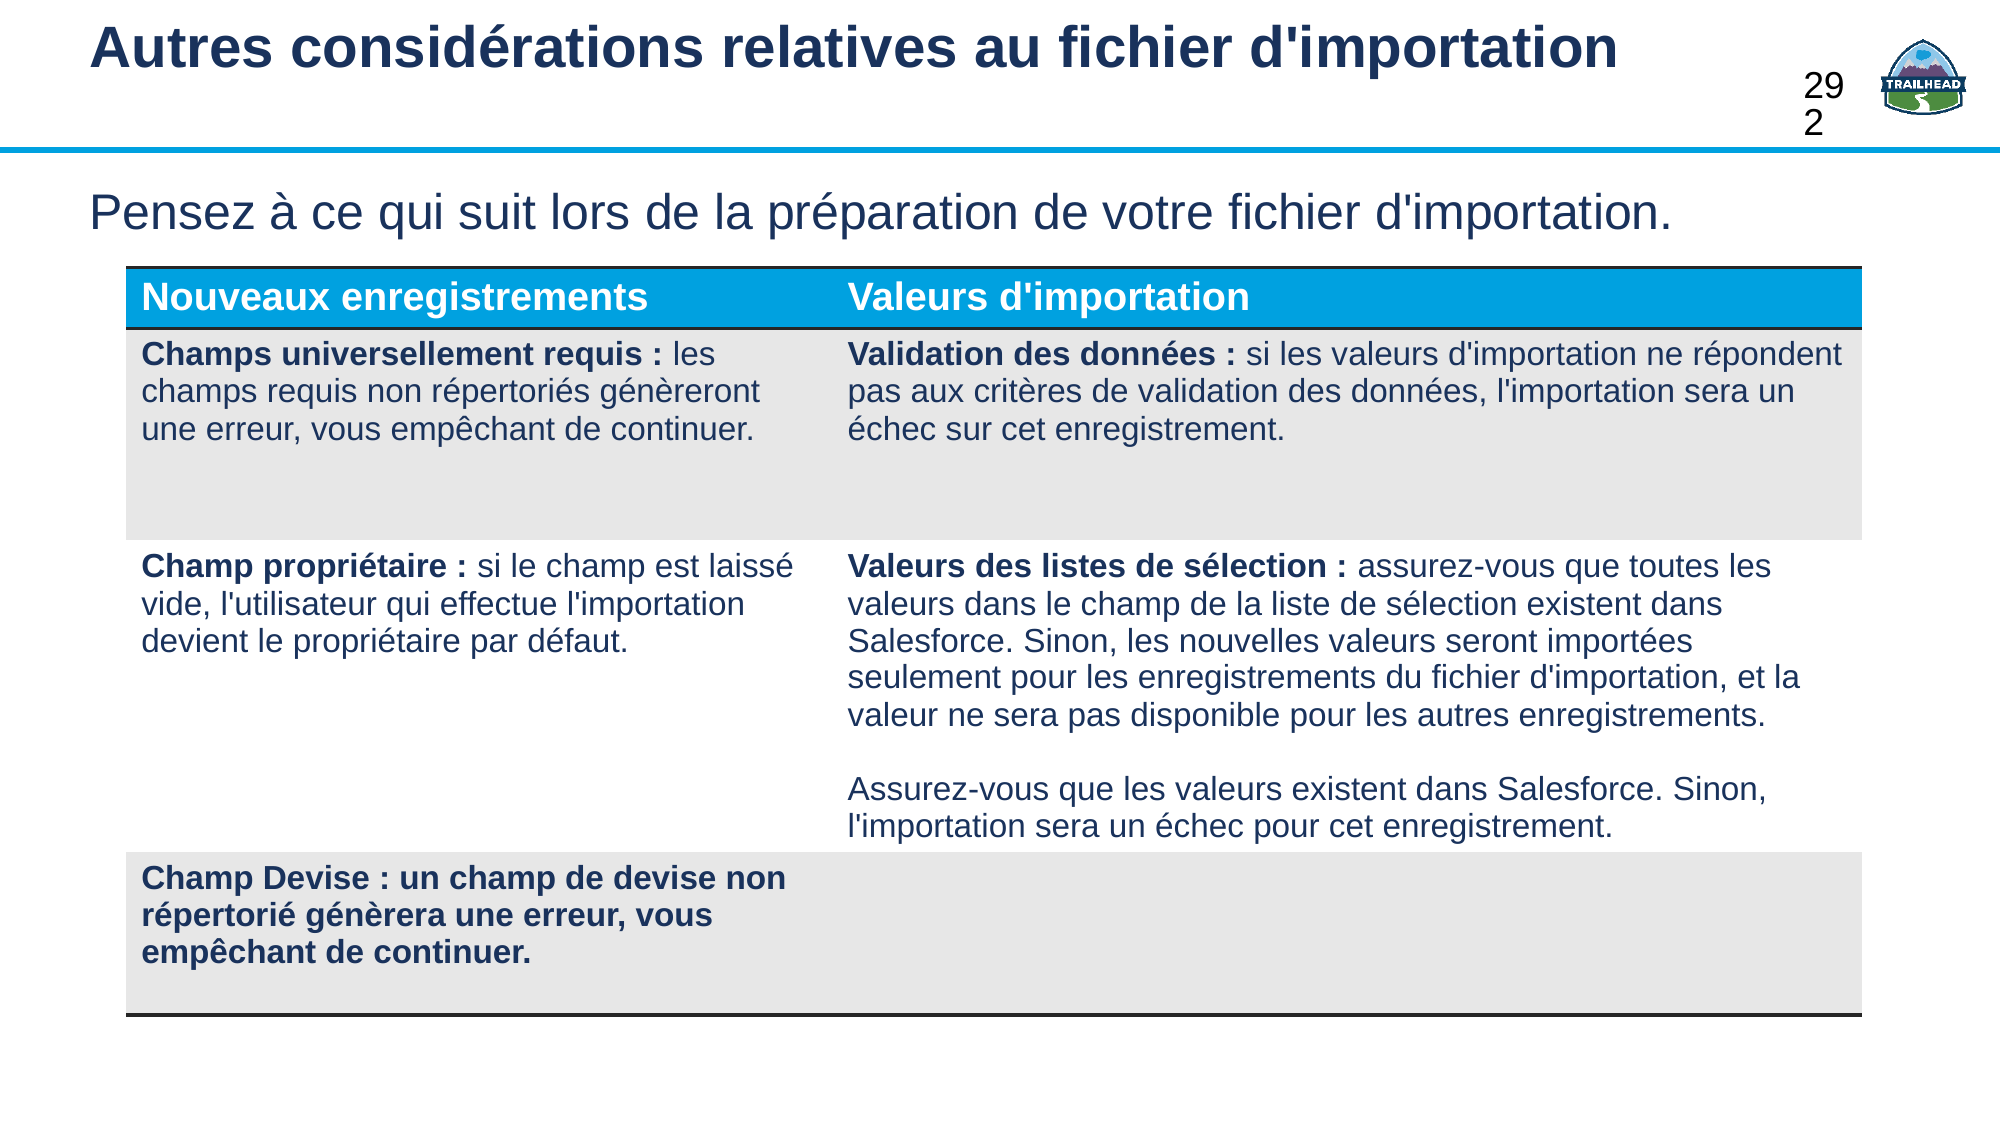

Autres considérations relatives au fichier d'importation
292
Pensez à ce qui suit lors de la préparation de votre fichier d'importation.

| Nouveaux enregistrements | Valeurs d'importation |
| --- | --- |
| Champs universellement requis : les champs requis non répertoriés génèreront une erreur, vous empêchant de continuer. | Validation des données : si les valeurs d'importation ne répondent pas aux critères de validation des données, l'importation sera un échec sur cet enregistrement. |
| Champ propriétaire : si le champ est laissé vide, l'utilisateur qui effectue l'importation devient le propriétaire par défaut. | Valeurs des listes de sélection : assurez-vous que toutes les valeurs dans le champ de la liste de sélection existent dans Salesforce. Sinon, les nouvelles valeurs seront importées seulement pour les enregistrements du fichier d'importation, et la valeur ne sera pas disponible pour les autres enregistrements. Assurez-vous que les valeurs existent dans Salesforce. Sinon, l'importation sera un échec pour cet enregistrement. |
| Champ Devise : un champ de devise non répertorié génèrera une erreur, vous empêchant de continuer. |  |